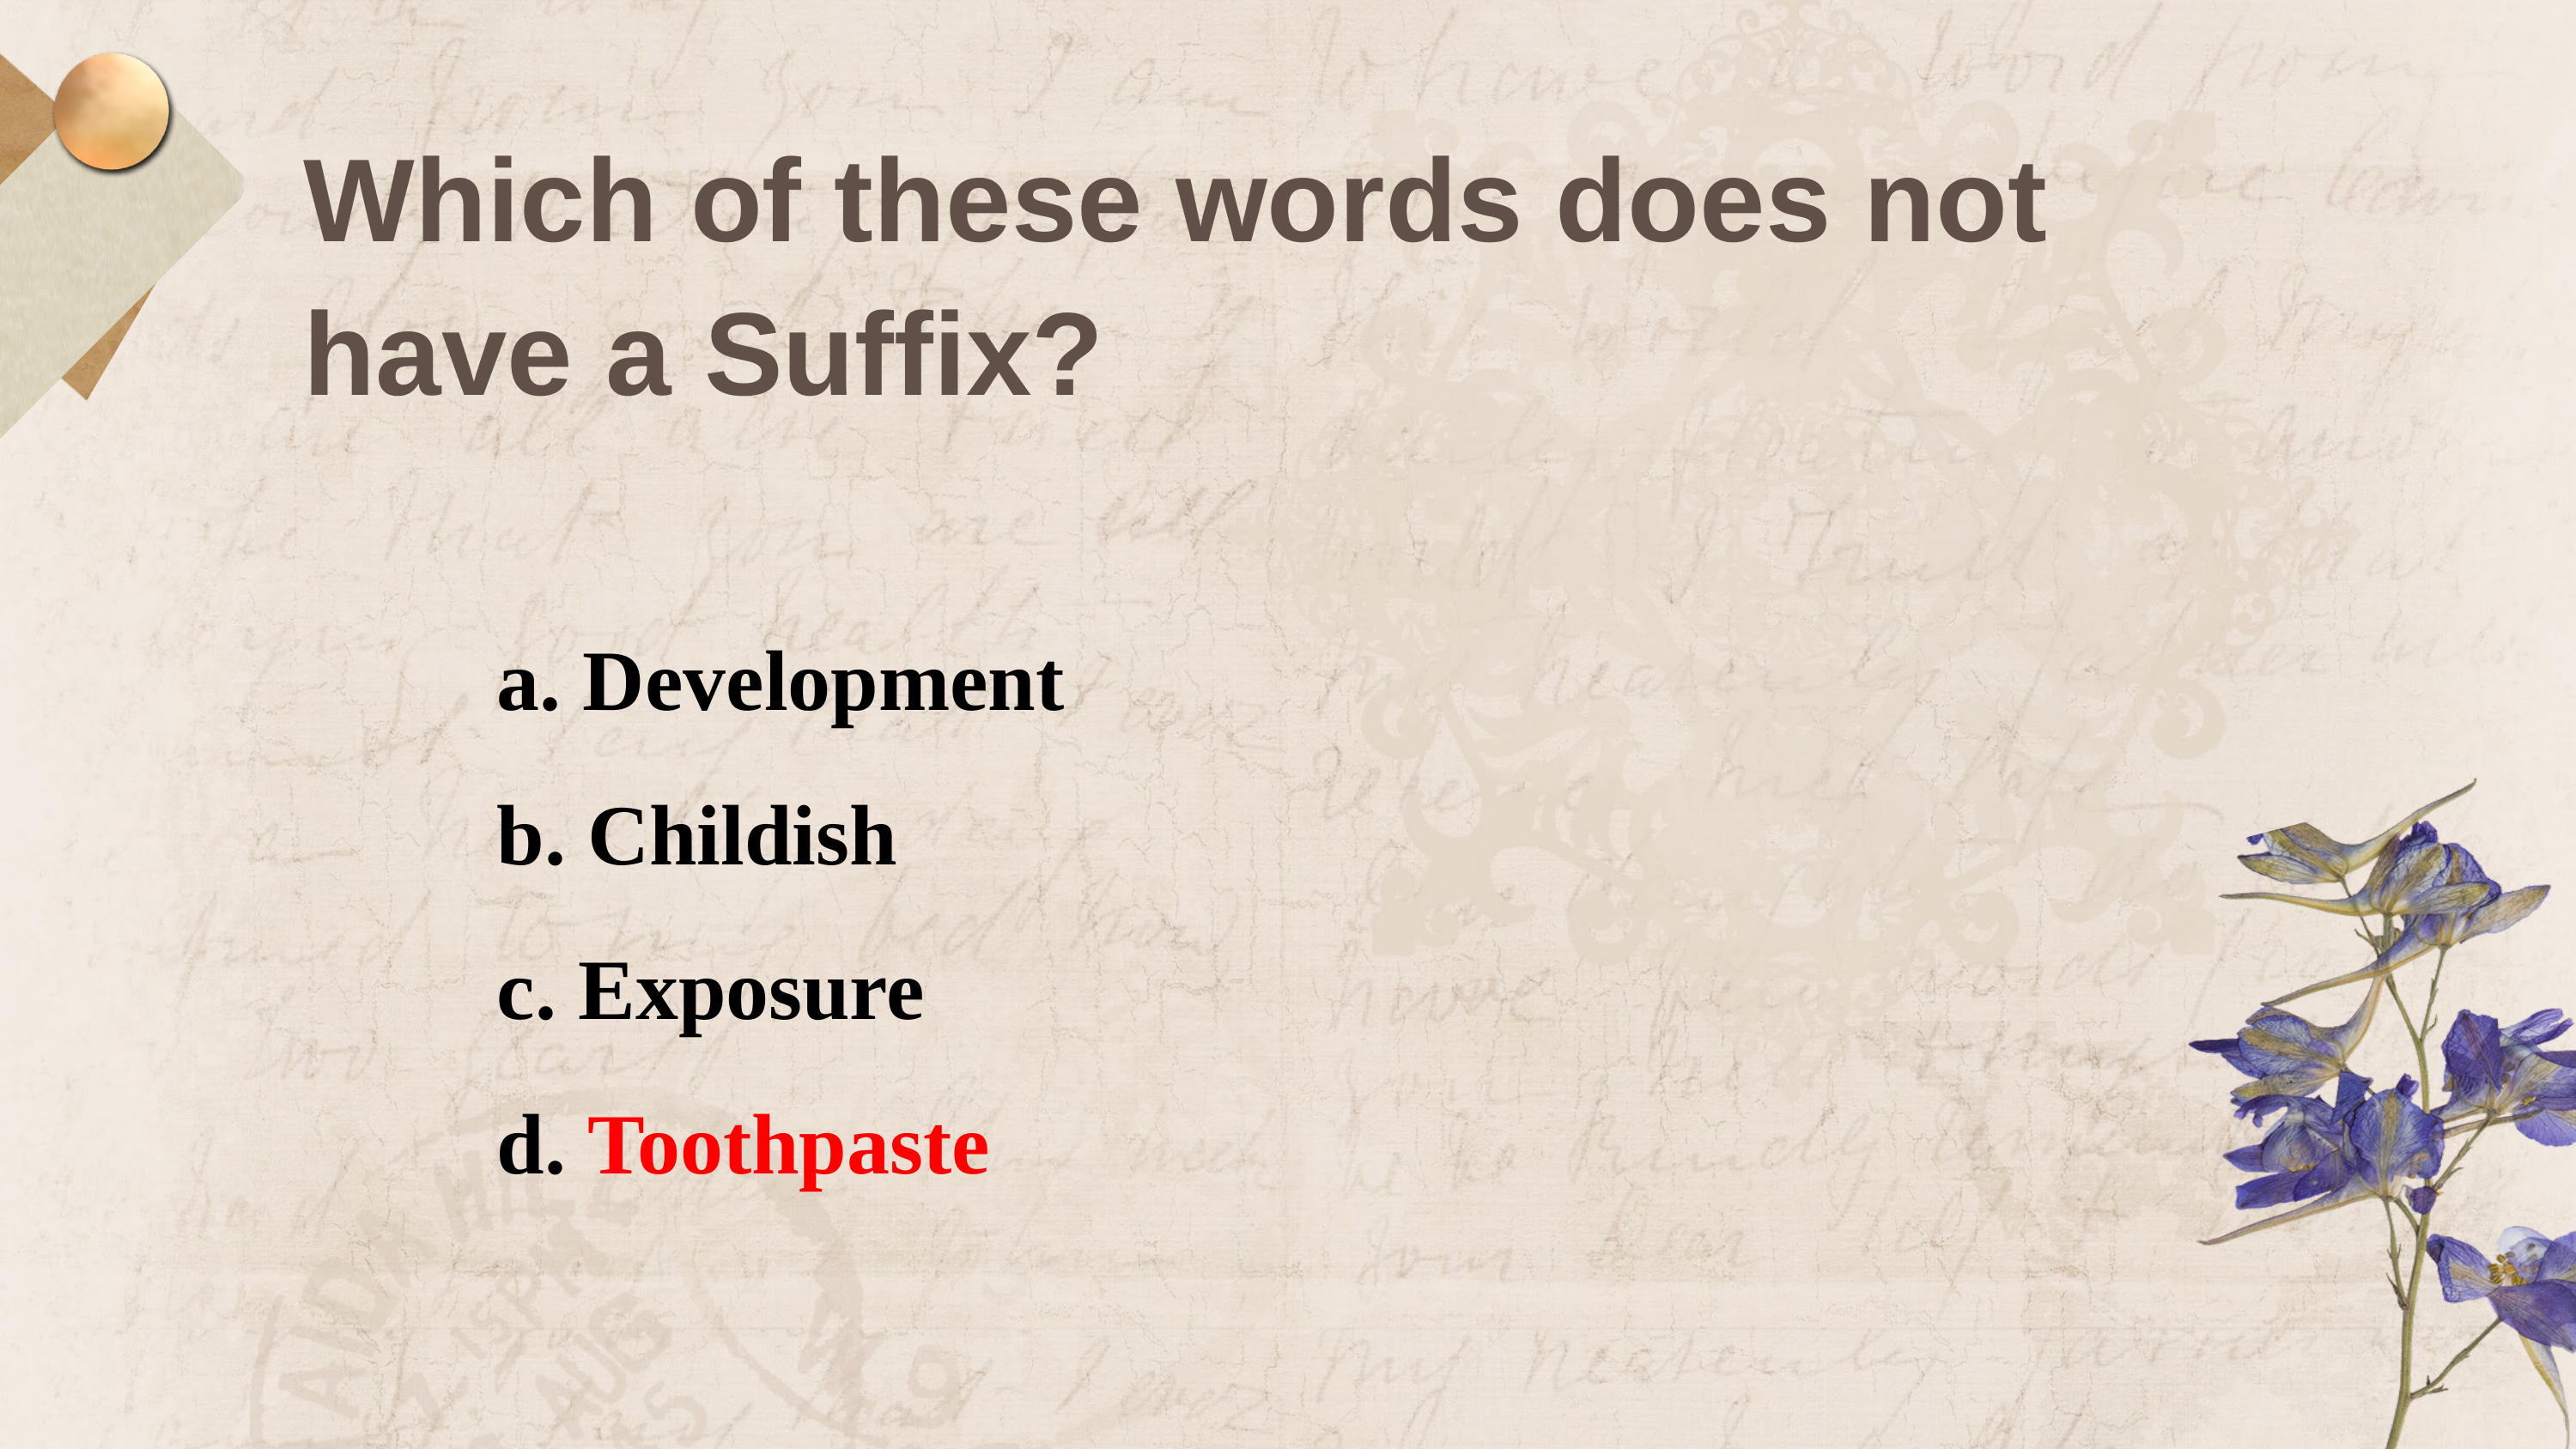

Which of these words does not have a Suffix?

a. Development
b. Childish
c. Exposure
d. Toothpaste